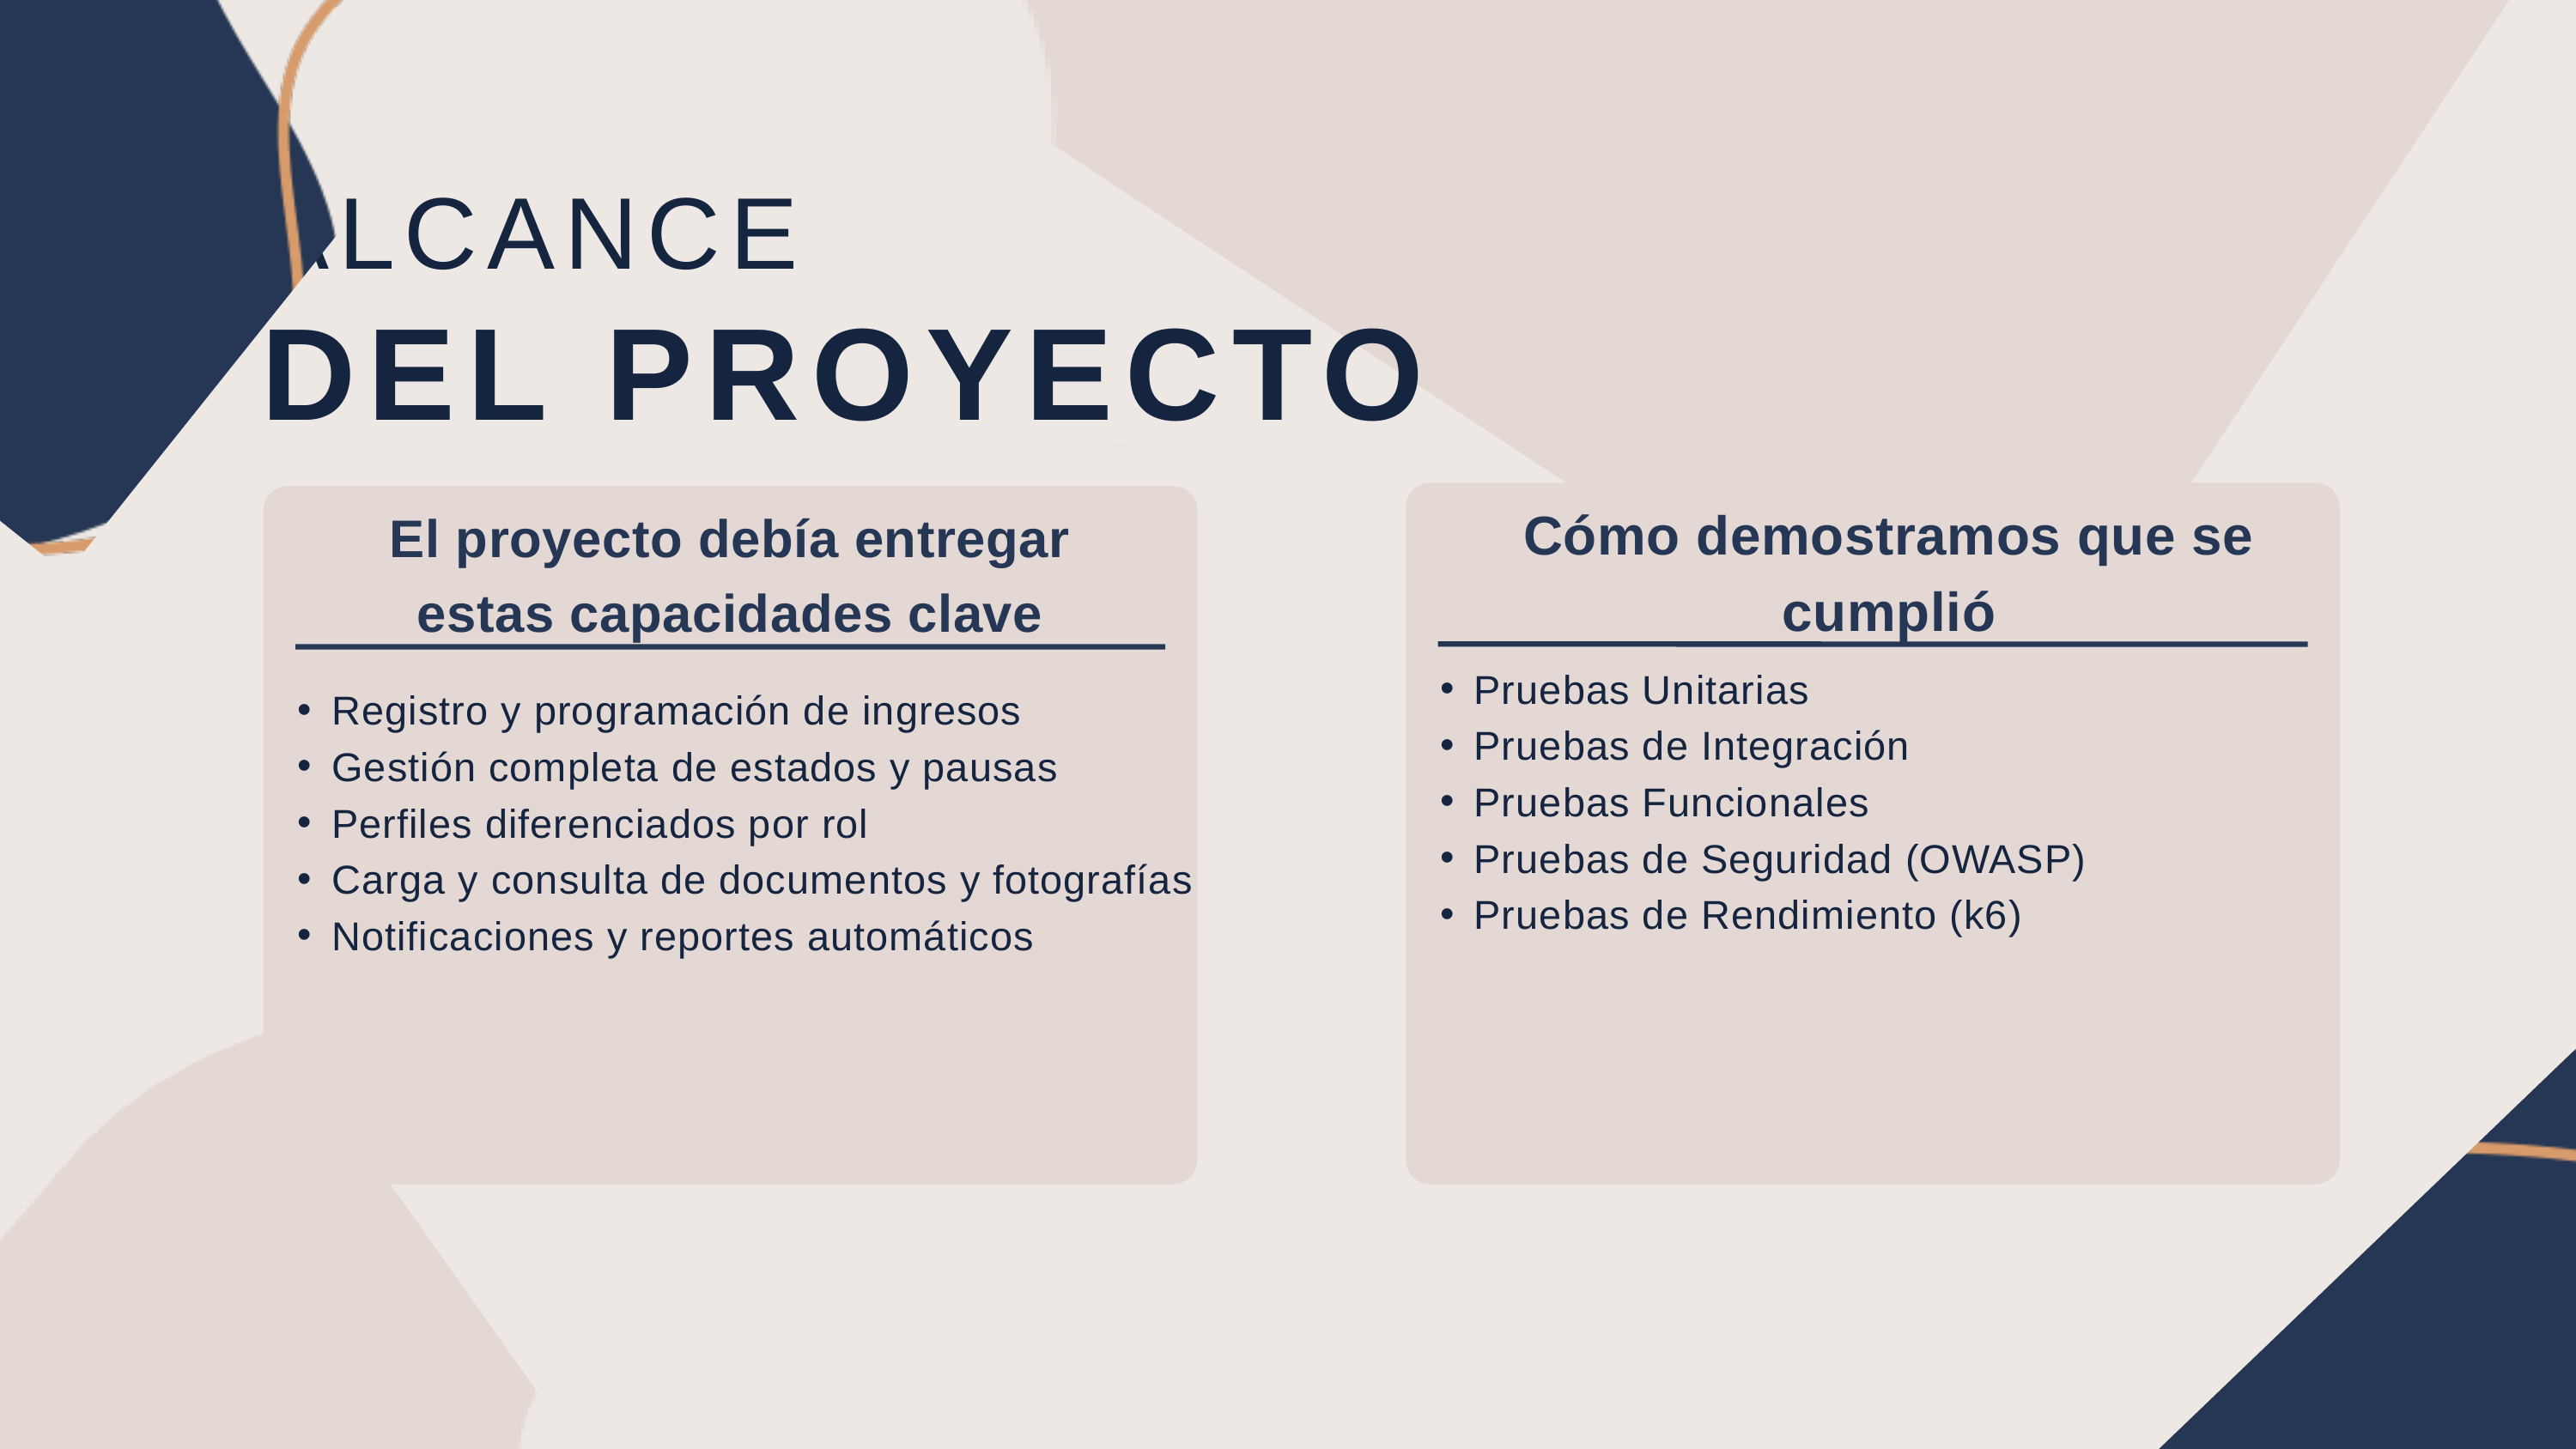

ALCANCE

DEL PROYECTO APT

Cómo demostramos que se cumplió
El proyecto debía entregar estas capacidades clave

Pruebas Unitarias
Pruebas de Integración
Pruebas Funcionales
Pruebas de Seguridad (OWASP)
Pruebas de Rendimiento (k6)

Registro y programación de ingresos
Gestión completa de estados y pausas
Perfiles diferenciados por rol
Carga y consulta de documentos y fotografías
Notificaciones y reportes automáticos